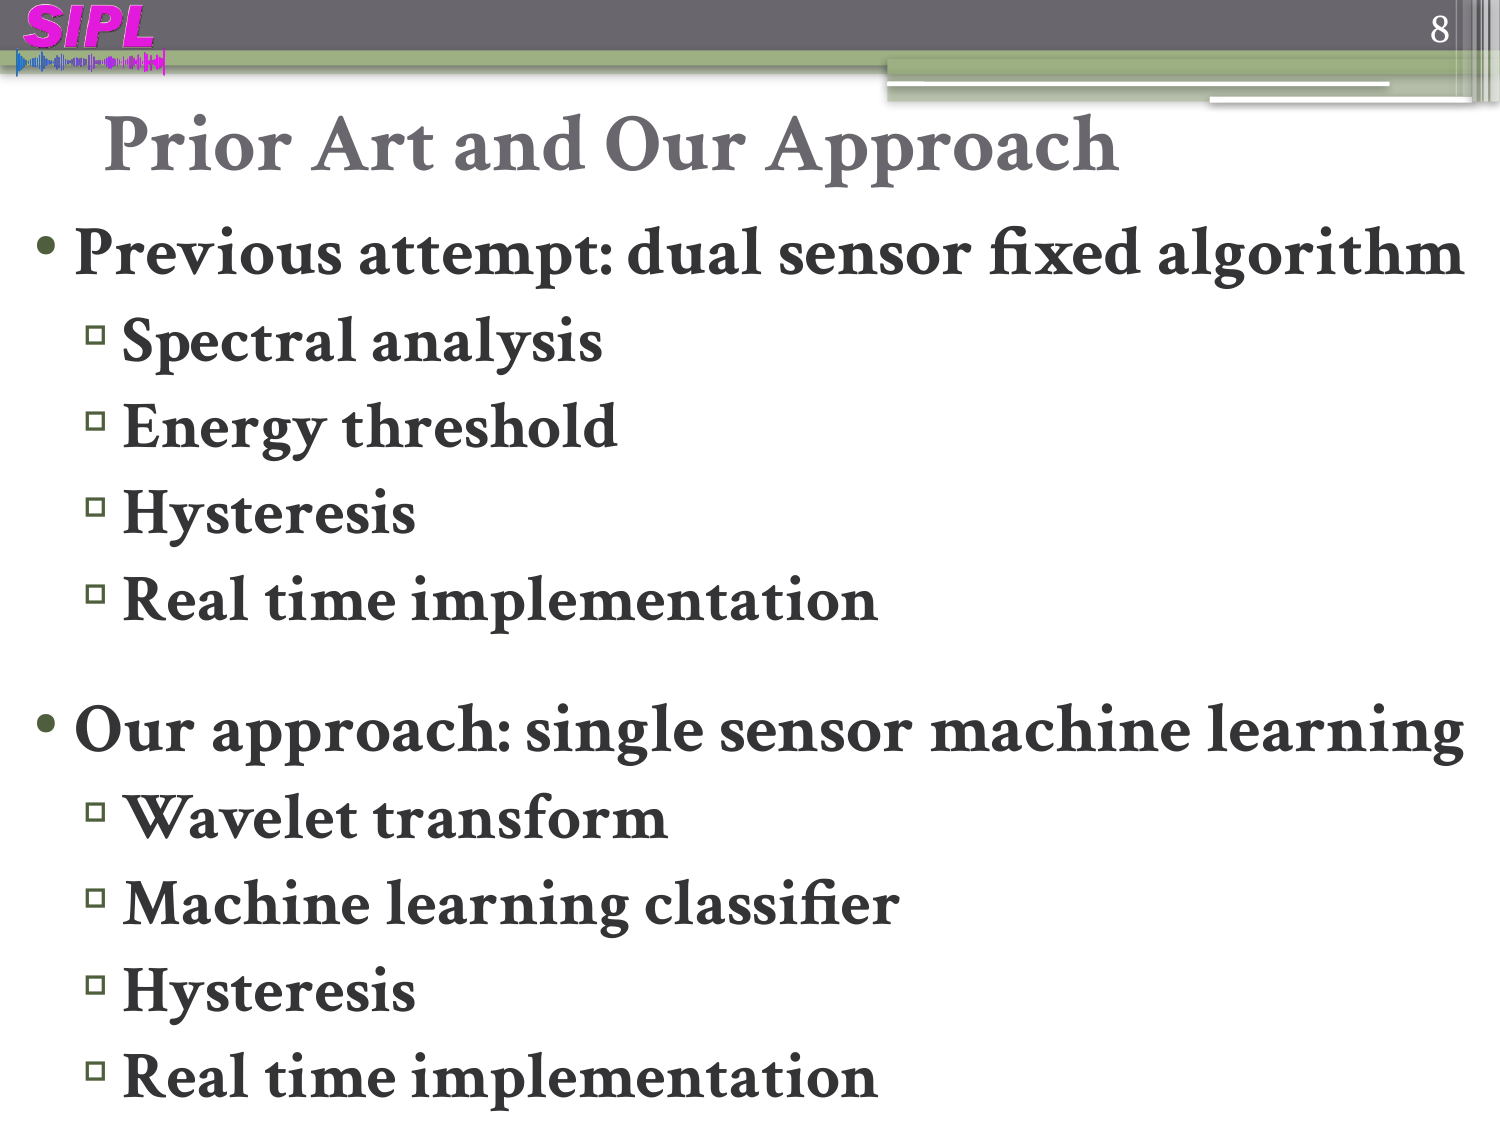

8
Prior Art and Our Approach
Previous attempt: dual sensor fixed algorithm
Spectral analysis
Energy threshold
Hysteresis
Real time implementation

Our approach: single sensor machine learning
Wavelet transform
Machine learning classifier
Hysteresis
Real time implementation